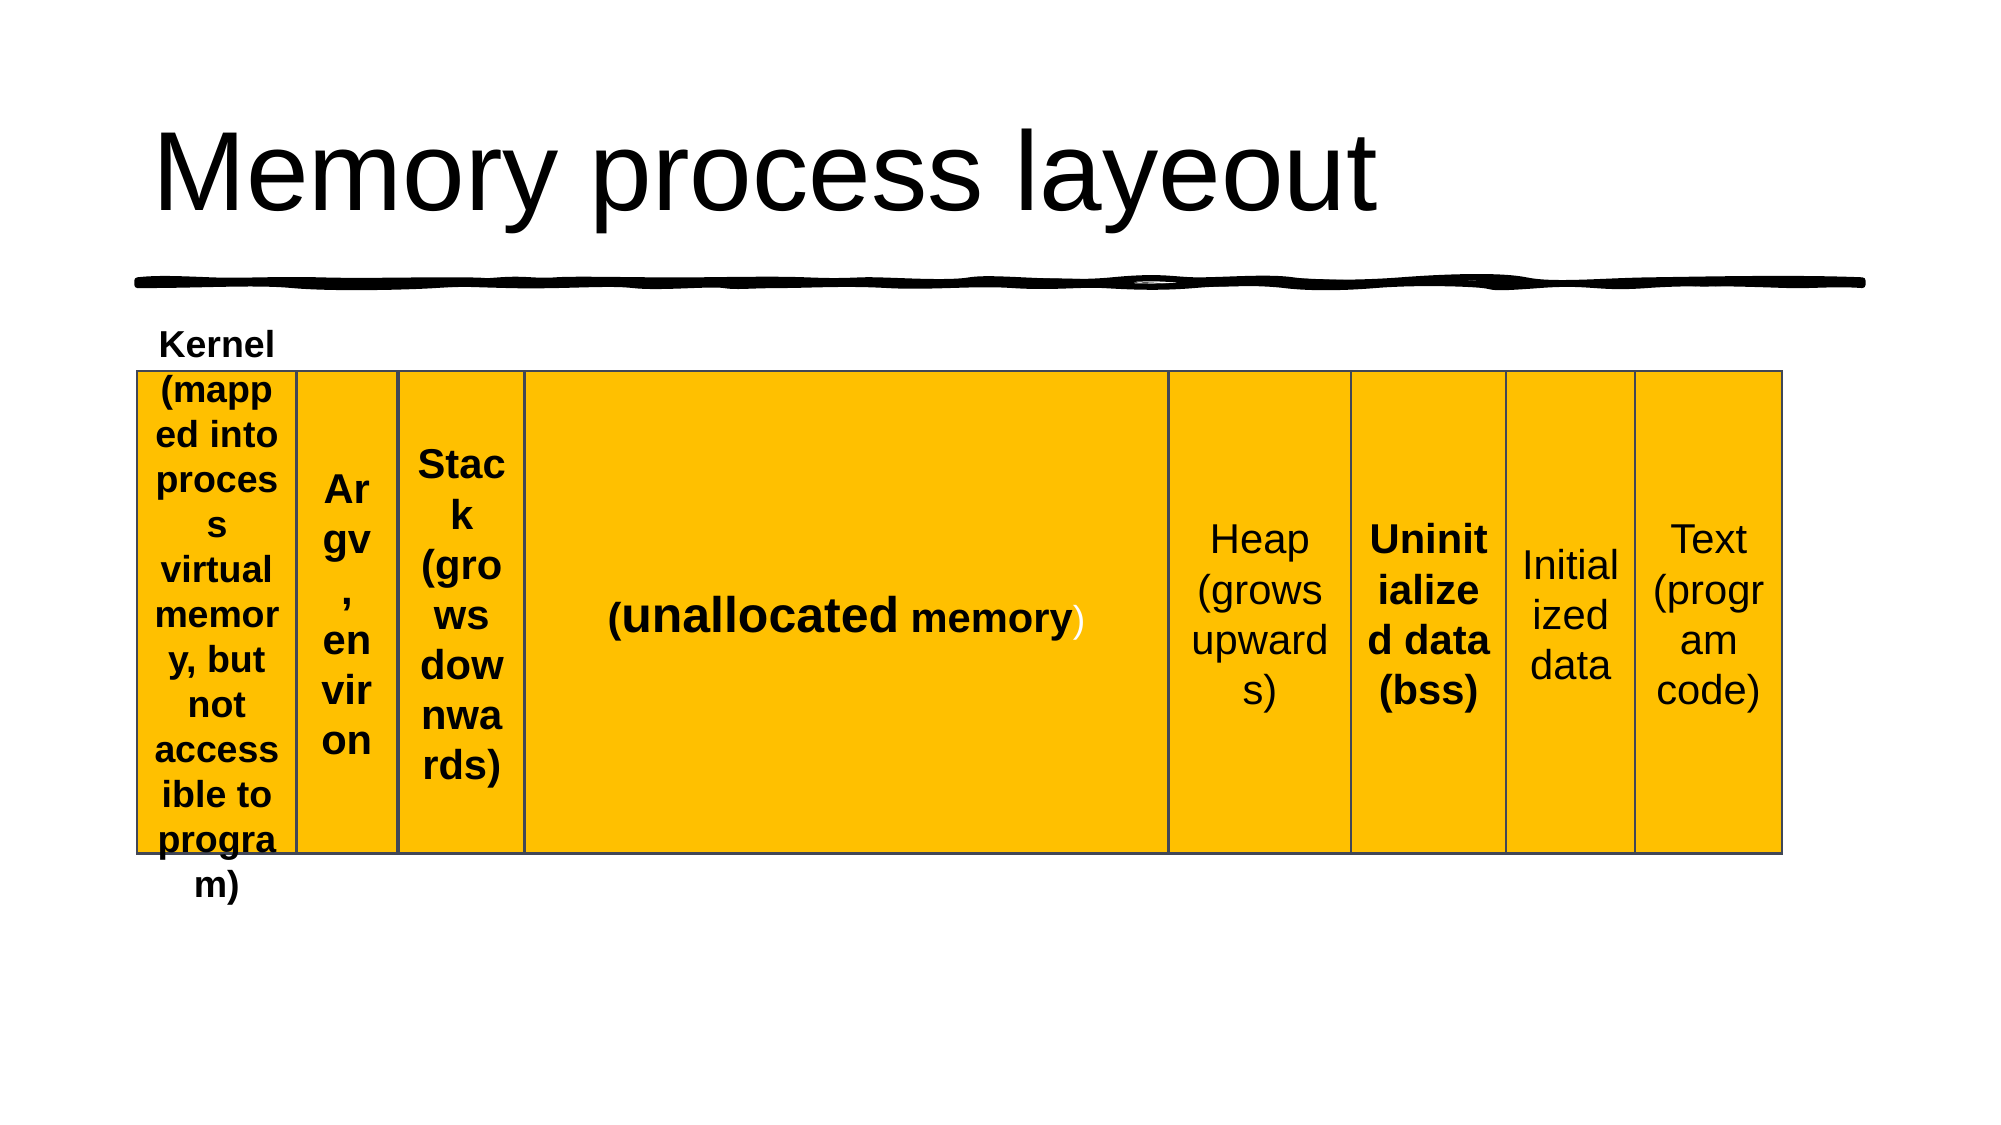

# Memory process layeout
Kernel (mapped into process virtual memory, but not accessible to program)
Argv
, environ
Stack (grows downwards)
(unallocated memory)
Heap (grows upwards)
Uninitialized data (bss)
Initialized data
Text (program code)